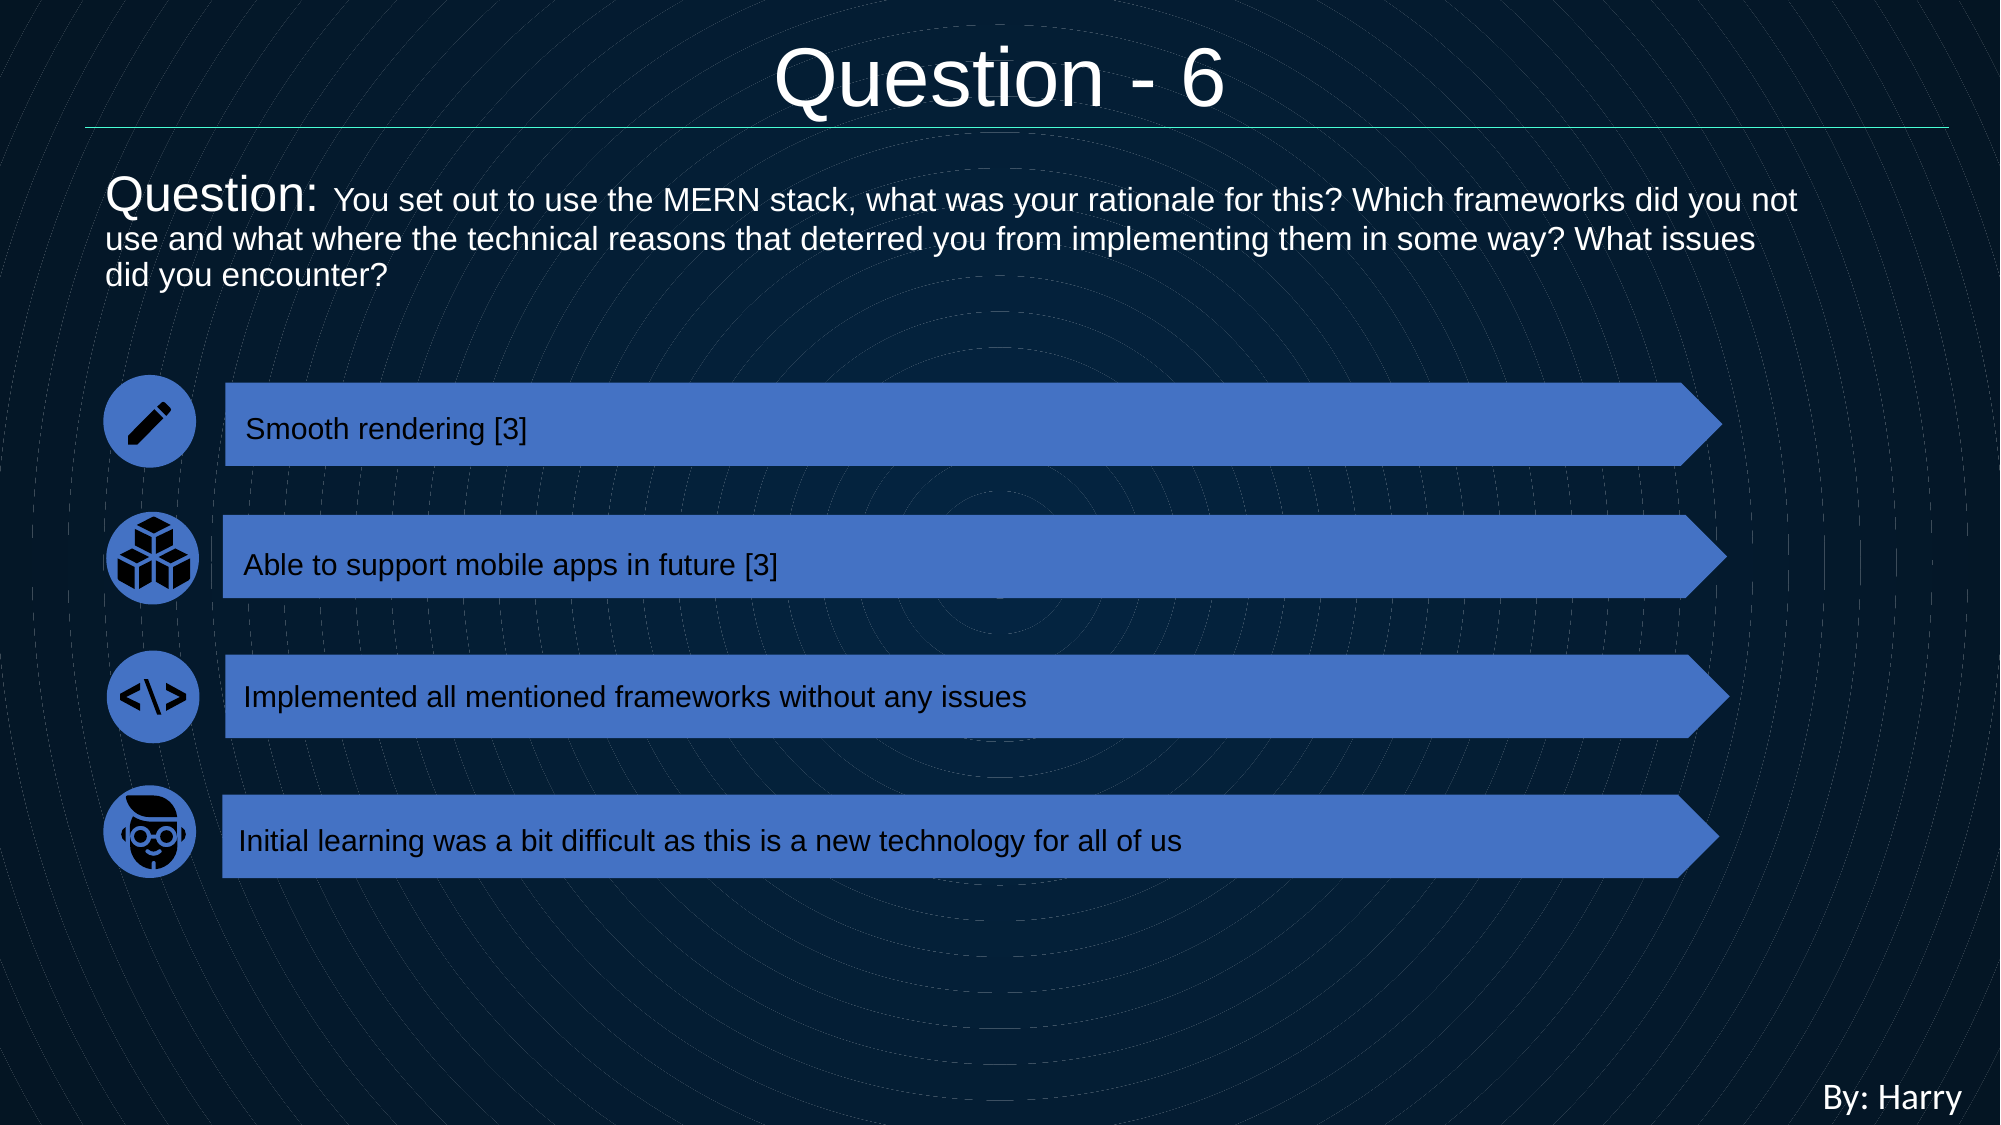

# Question - 6
Question: You set out to use the MERN stack, what was your rationale for this? Which frameworks did you not use and what where the technical reasons that deterred you from implementing them in some way? What issues did you encounter?

Smooth rendering [3]

Able to support mobile apps in future [3]

Implemented all mentioned frameworks without any issues

Initial learning was a bit difficult as this is a new technology for all of us

By: Harry